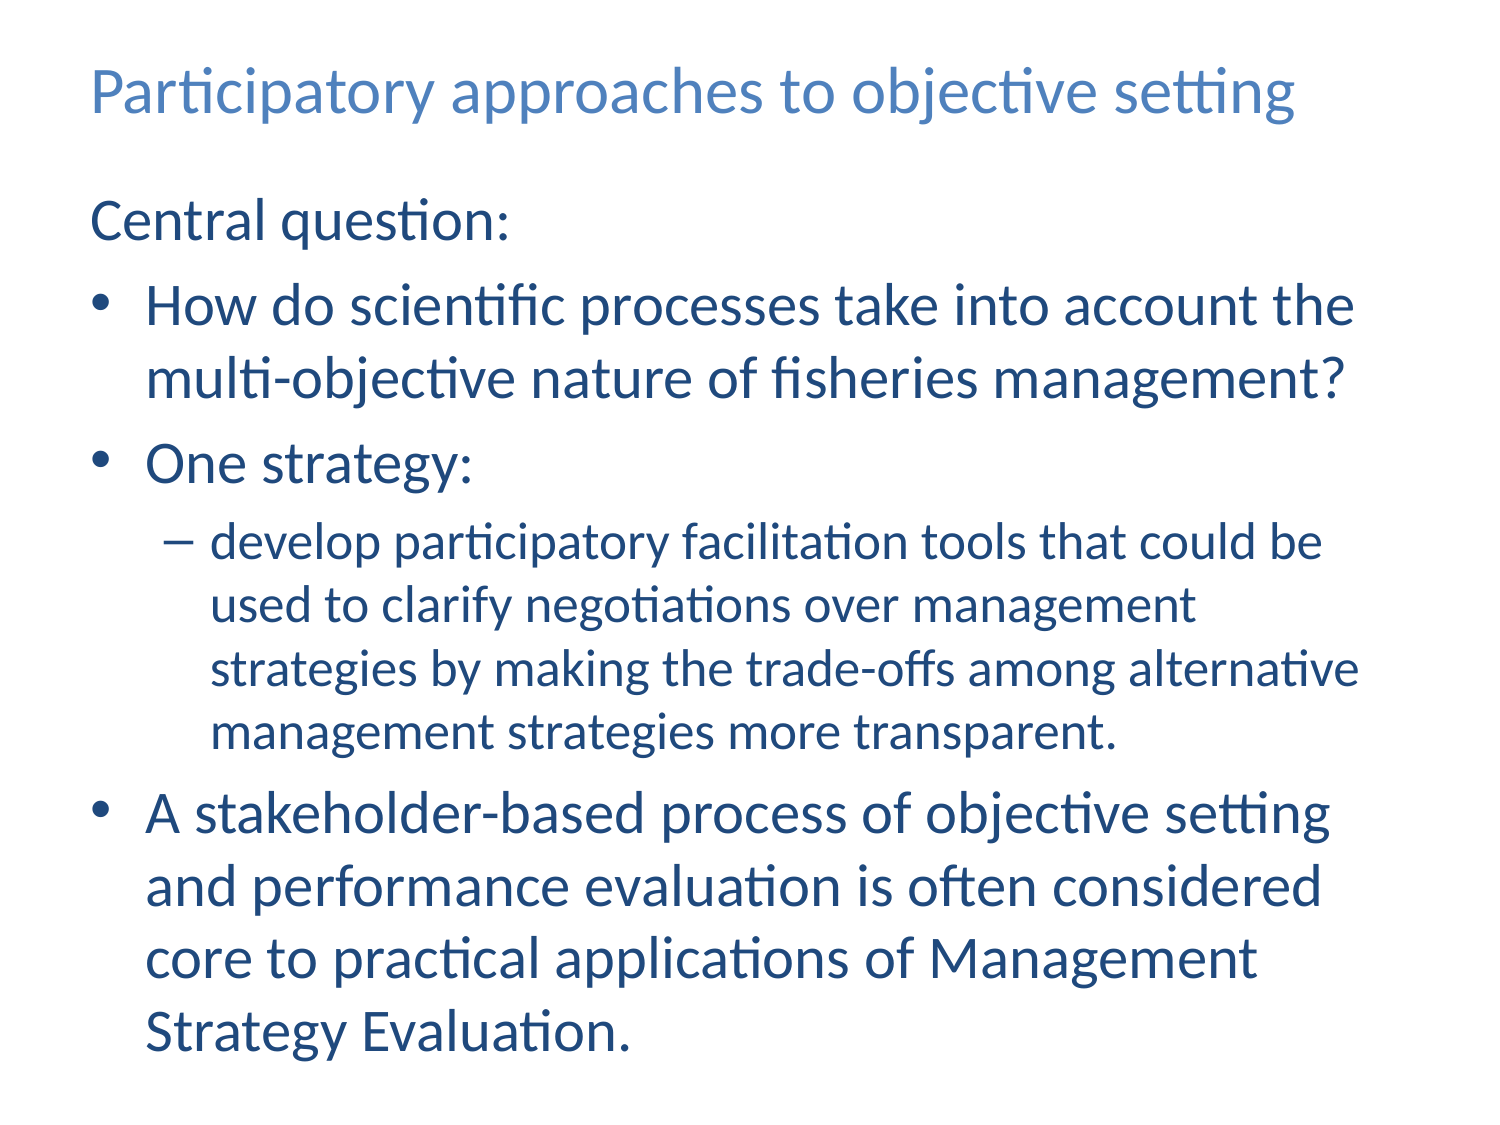

# Participatory approaches to objective setting
Central question:
How do scientific processes take into account the multi-objective nature of fisheries management?
One strategy:
develop participatory facilitation tools that could be used to clarify negotiations over management strategies by making the trade-offs among alternative management strategies more transparent.
A stakeholder-based process of objective setting and performance evaluation is often considered core to practical applications of Management Strategy Evaluation.